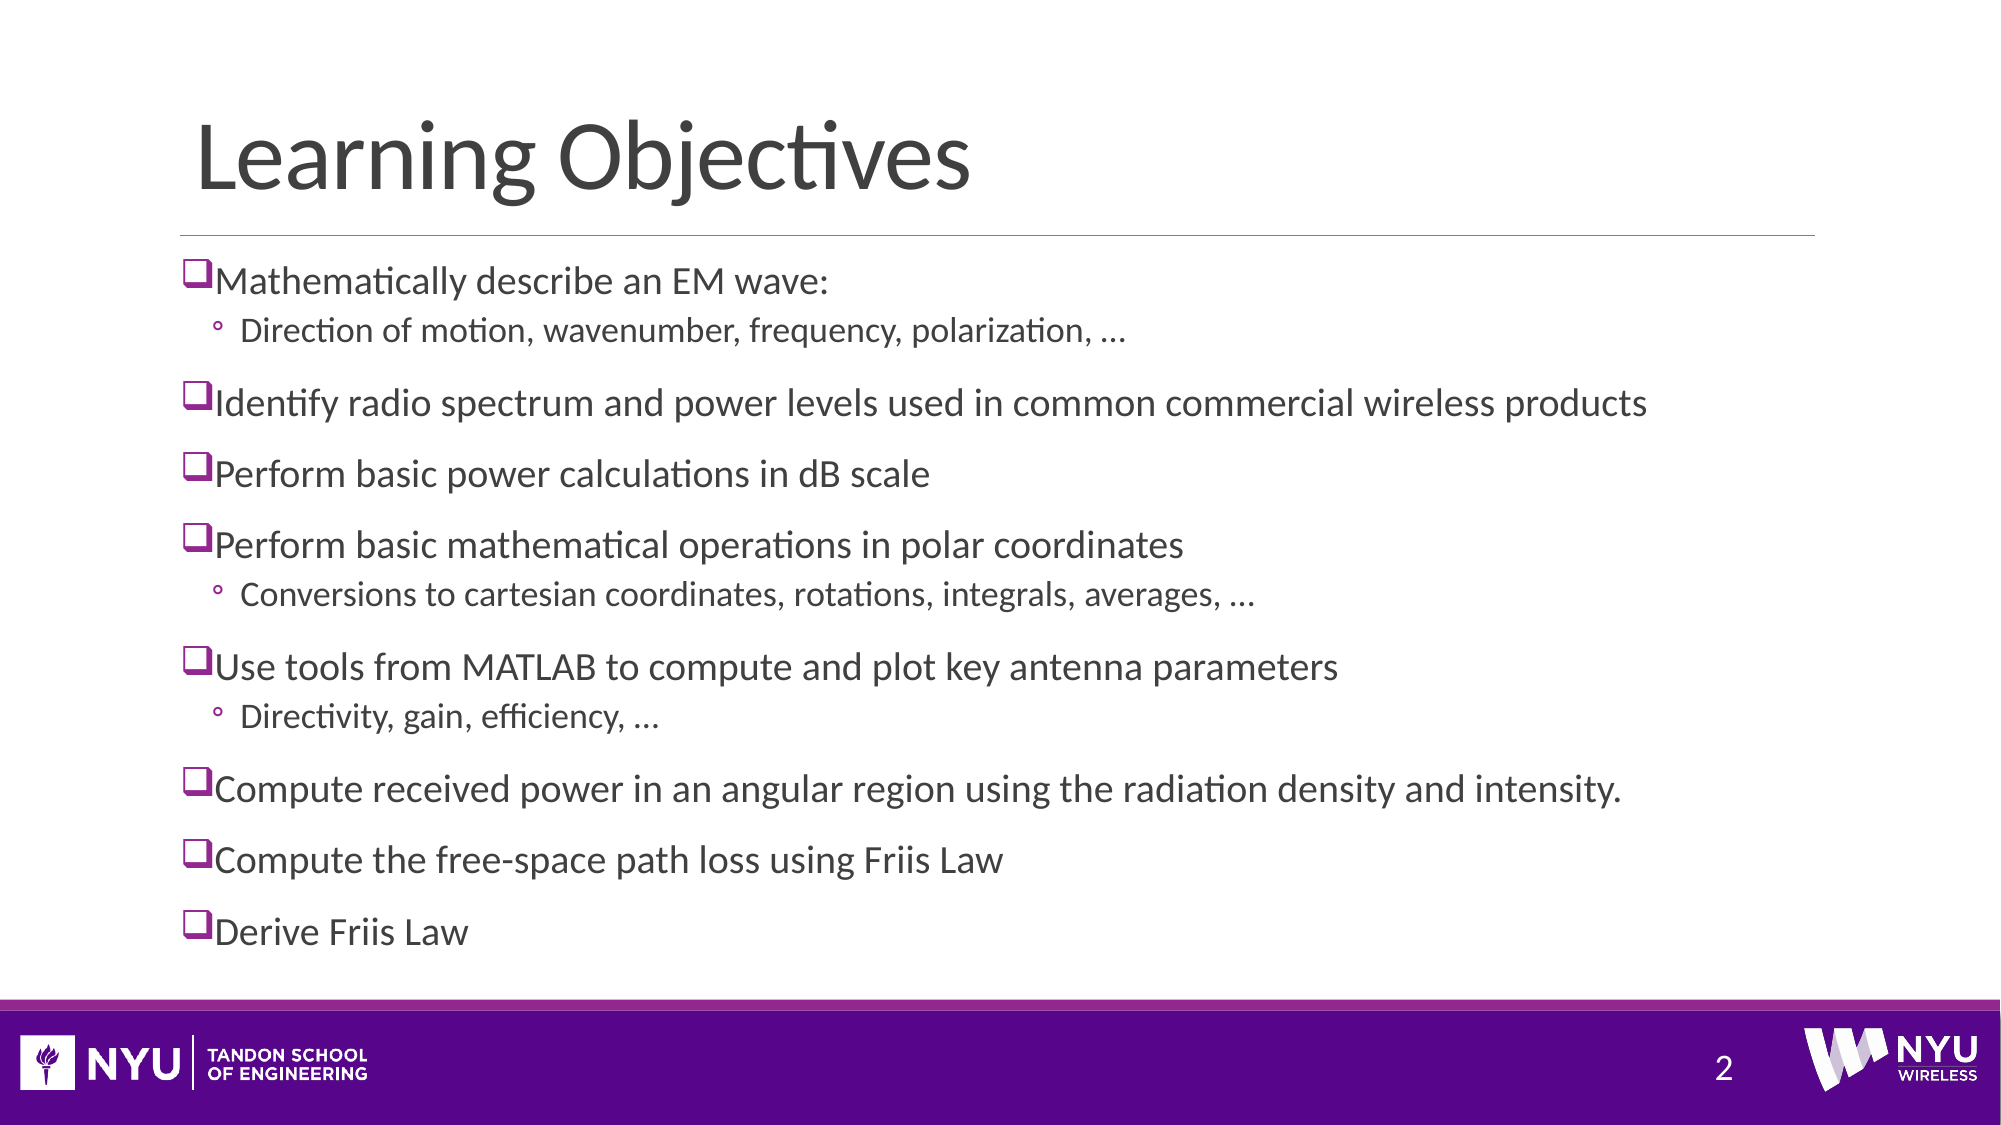

# Learning Objectives
Mathematically describe an EM wave:
Direction of motion, wavenumber, frequency, polarization, …
Identify radio spectrum and power levels used in common commercial wireless products
Perform basic power calculations in dB scale
Perform basic mathematical operations in polar coordinates
Conversions to cartesian coordinates, rotations, integrals, averages, …
Use tools from MATLAB to compute and plot key antenna parameters
Directivity, gain, efficiency, …
Compute received power in an angular region using the radiation density and intensity.
Compute the free-space path loss using Friis Law
Derive Friis Law

2